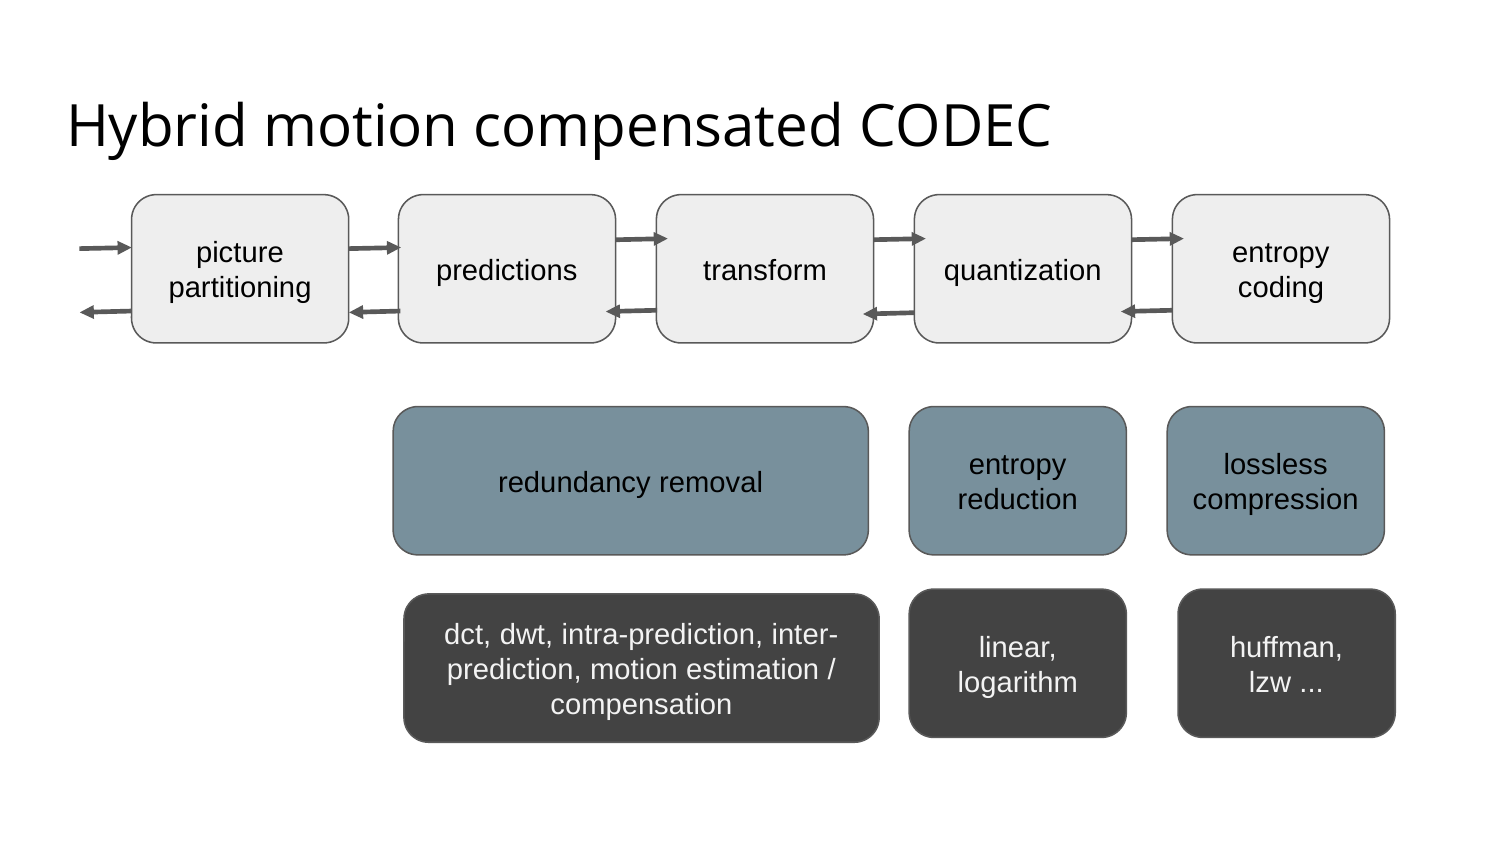

# Hybrid motion compensated CODEC
picture partitioning
predictions
transform
quantization
entropy coding
redundancy removal
entropy reduction
lossless compression
linear, logarithm
huffman, lzw ...
dct, dwt, intra-prediction, inter-prediction, motion estimation / compensation